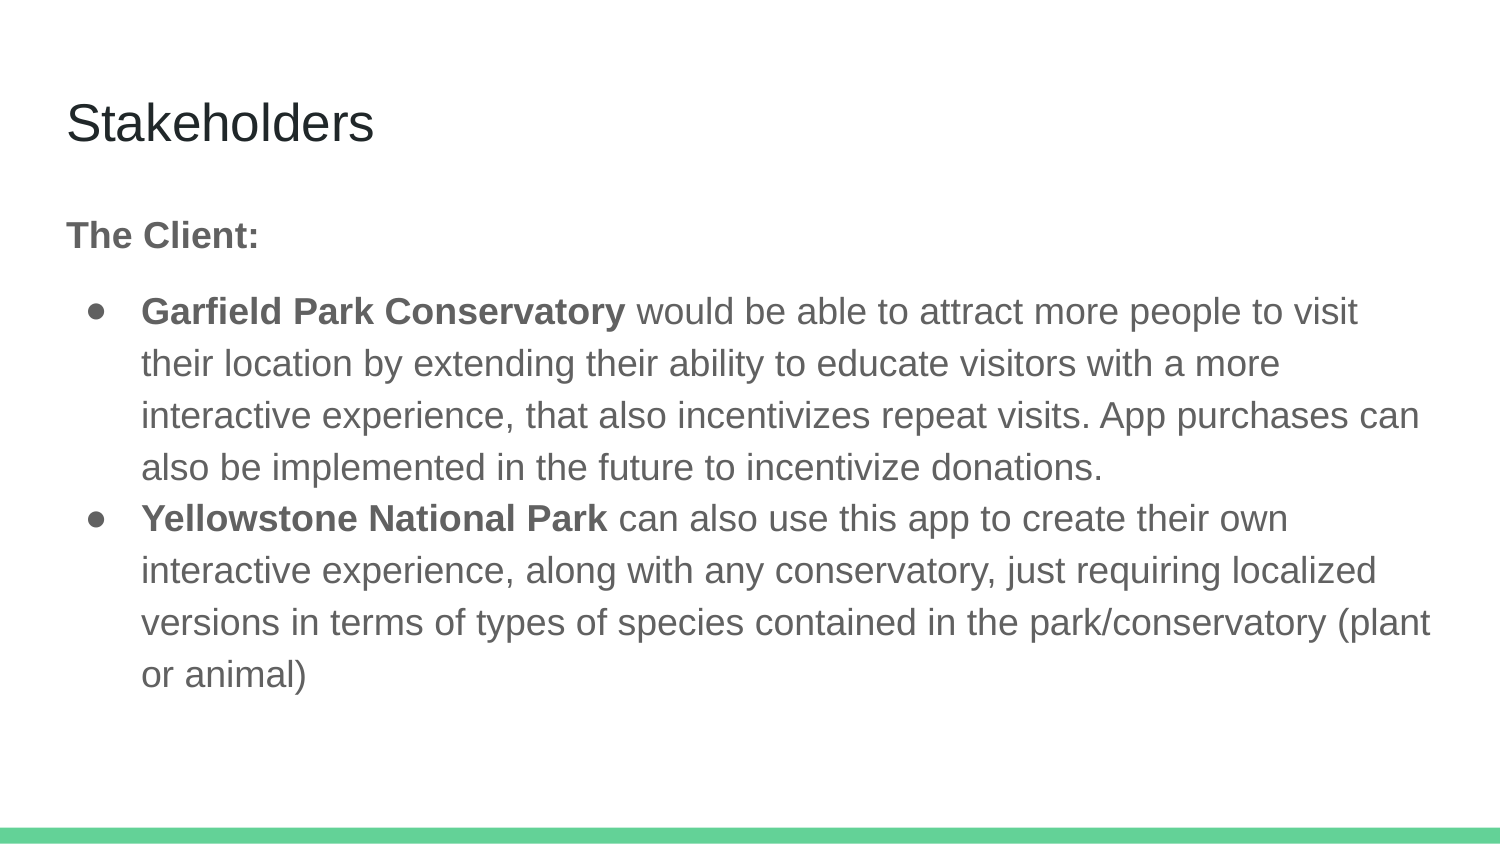

# Stakeholders
The Client:
Garfield Park Conservatory would be able to attract more people to visit their location by extending their ability to educate visitors with a more interactive experience, that also incentivizes repeat visits. App purchases can also be implemented in the future to incentivize donations.
Yellowstone National Park can also use this app to create their own interactive experience, along with any conservatory, just requiring localized versions in terms of types of species contained in the park/conservatory (plant or animal)